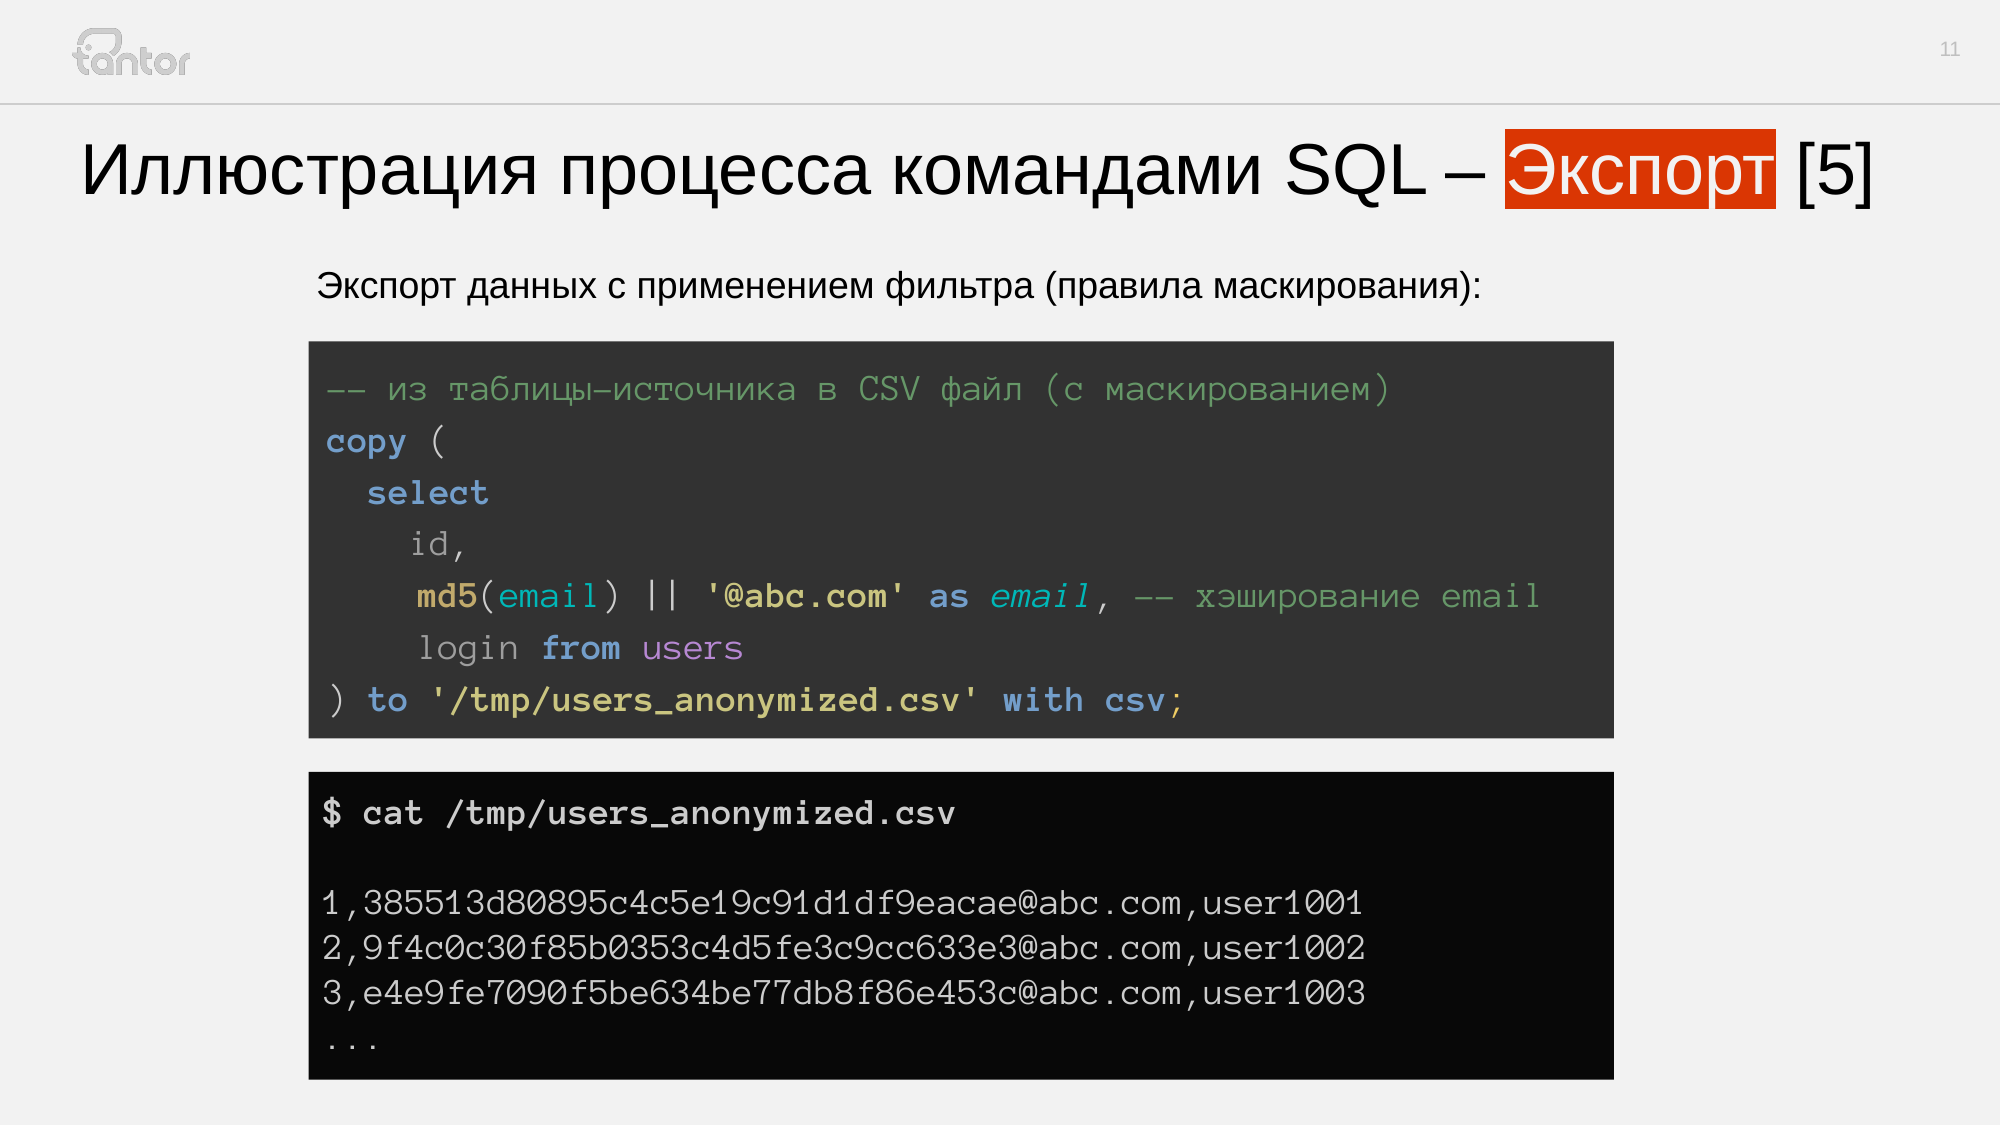

# Иллюстрация процесса командами SQL – Экспорт [5]

Экспорт данных с применением фильтра (правила маскирования):

-- из таблицы-источника в CSV файл (с маскированием)
copy (
  select
    id,
    md5(email) || '@abc.com' as email, -- хэширование email
    login from users
) to '/tmp/users_anonymized.csv' with csv;
$ cat /tmp/users_anonymized.csv

1,385513d80895c4c5e19c91d1df9eacae@abc.com,user1001
2,9f4c0c30f85b0353c4d5fe3c9cc633e3@abc.com,user1002
3,e4e9fe7090f5be634be77db8f86e453c@abc.com,user1003
...